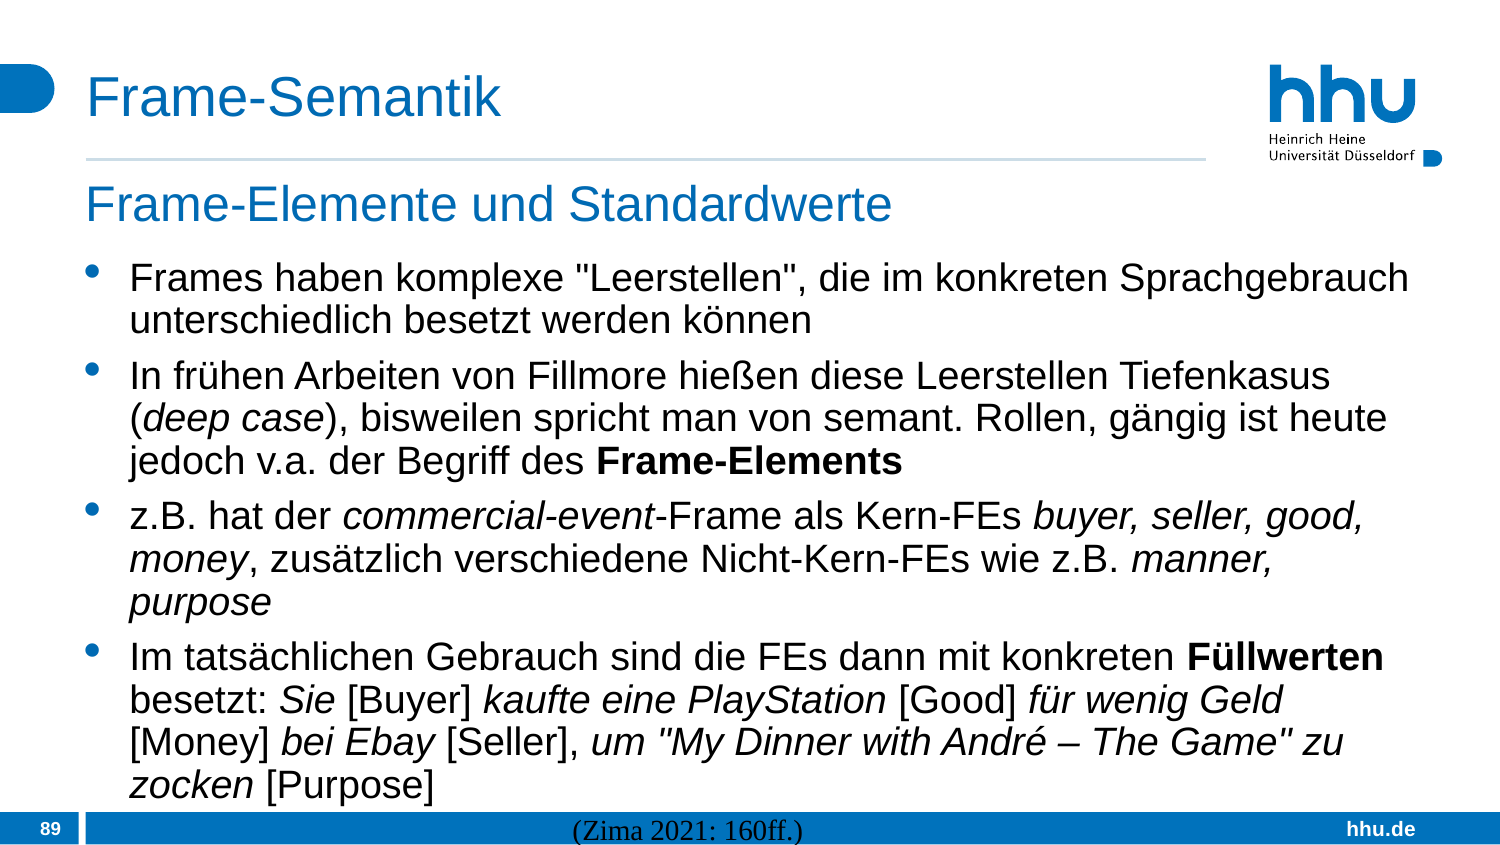

# Frame-Semantik
Frame-Elemente und Standardwerte
Frames haben komplexe "Leerstellen", die im konkreten Sprachgebrauch unterschiedlich besetzt werden können
In frühen Arbeiten von Fillmore hießen diese Leerstellen Tiefenkasus (deep case), bisweilen spricht man von semant. Rollen, gängig ist heute jedoch v.a. der Begriff des Frame-Elements
z.B. hat der commercial-event-Frame als Kern-FEs buyer, seller, good, money, zusätzlich verschiedene Nicht-Kern-FEs wie z.B. manner, purpose
Im tatsächlichen Gebrauch sind die FEs dann mit konkreten Füllwerten besetzt: Sie [Buyer] kaufte eine PlayStation [Good] für wenig Geld [Money] bei Ebay [Seller], um "My Dinner with André – The Game" zu zocken [Purpose]

89
(Zima 2021: 160ff.)